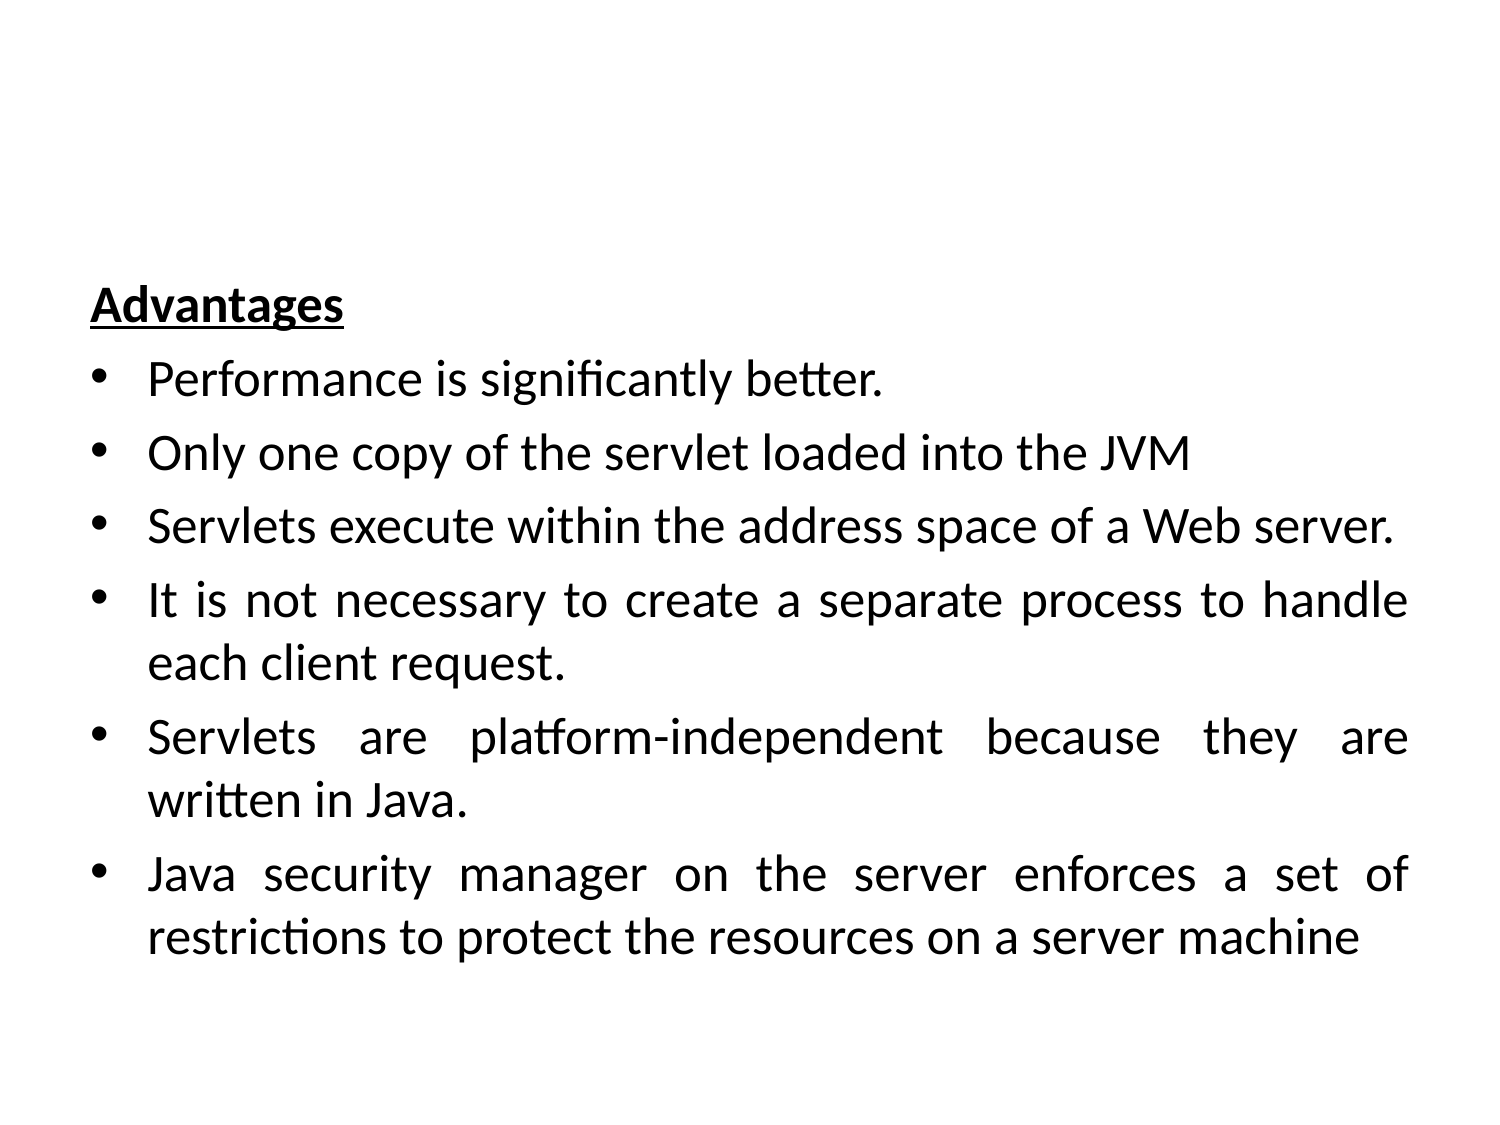

#
Advantages
Performance is significantly better.
Only one copy of the servlet loaded into the JVM
Servlets execute within the address space of a Web server.
It is not necessary to create a separate process to handle each client request.
Servlets are platform-independent because they are written in Java.
Java security manager on the server enforces a set of restrictions to protect the resources on a server machine